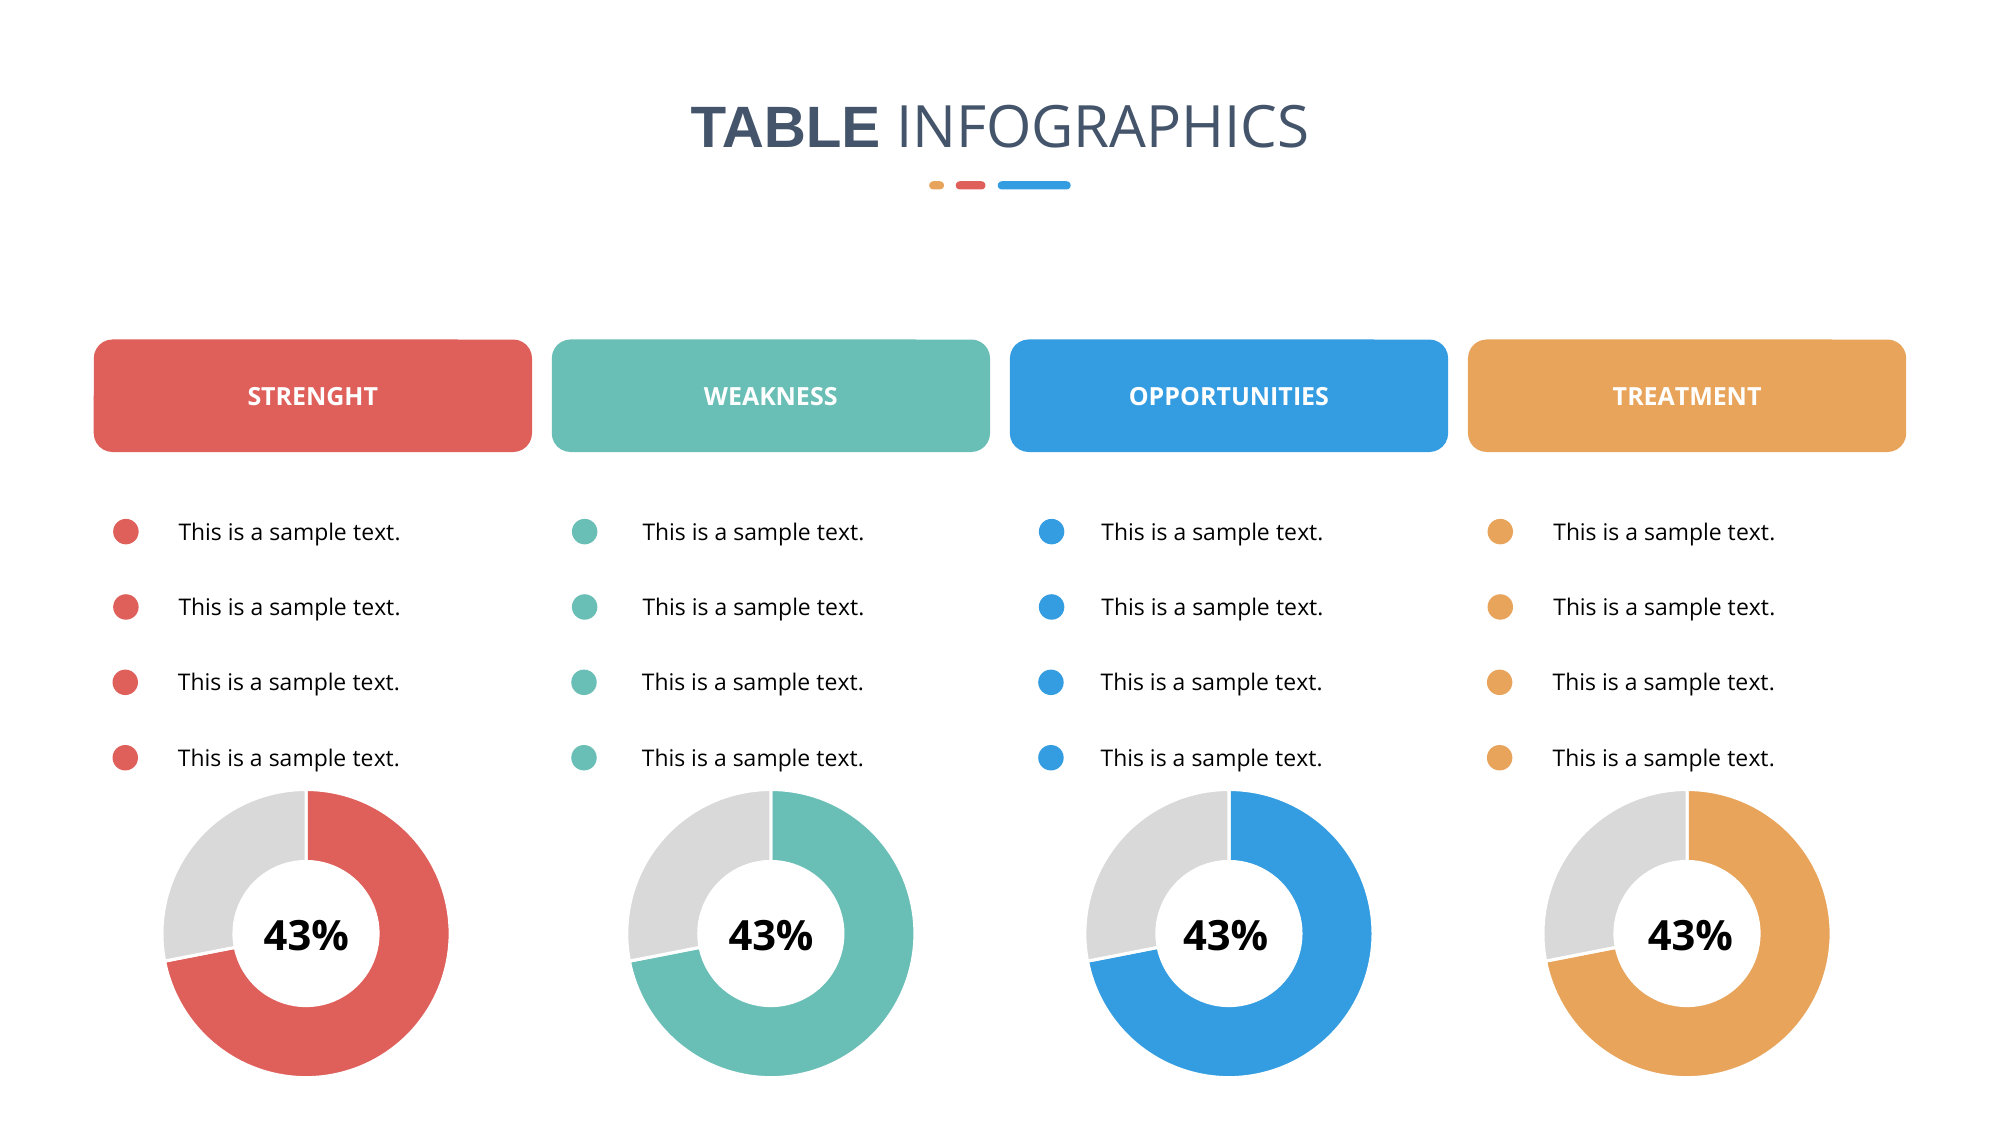

TABLE INFOGRAPHICS

STRENGHT
WEAKNESS
OPPORTUNITIES
TREATMENT
This is a sample text.
This is a sample text.
This is a sample text.
This is a sample text.

This is a sample text.
This is a sample text.
This is a sample text.
This is a sample text.

This is a sample text.
This is a sample text.
This is a sample text.
This is a sample text.

This is a sample text.
This is a sample text.
This is a sample text.
This is a sample text.

### Chart

| Category | Sales |
|---|---|
| 1st Qtr | 8.200000000000001 |
| 2nd Qtr | 3.2 |

### Chart

| Category | Sales |
|---|---|
| 1st Qtr | 8.200000000000001 |
| 2nd Qtr | 3.2 |

### Chart

| Category | Sales |
|---|---|
| 1st Qtr | 8.200000000000001 |
| 2nd Qtr | 3.2 |

### Chart

| Category | Sales |
|---|---|
| 1st Qtr | 8.200000000000001 |
| 2nd Qtr | 3.2 |
43%
43%
43%
43%